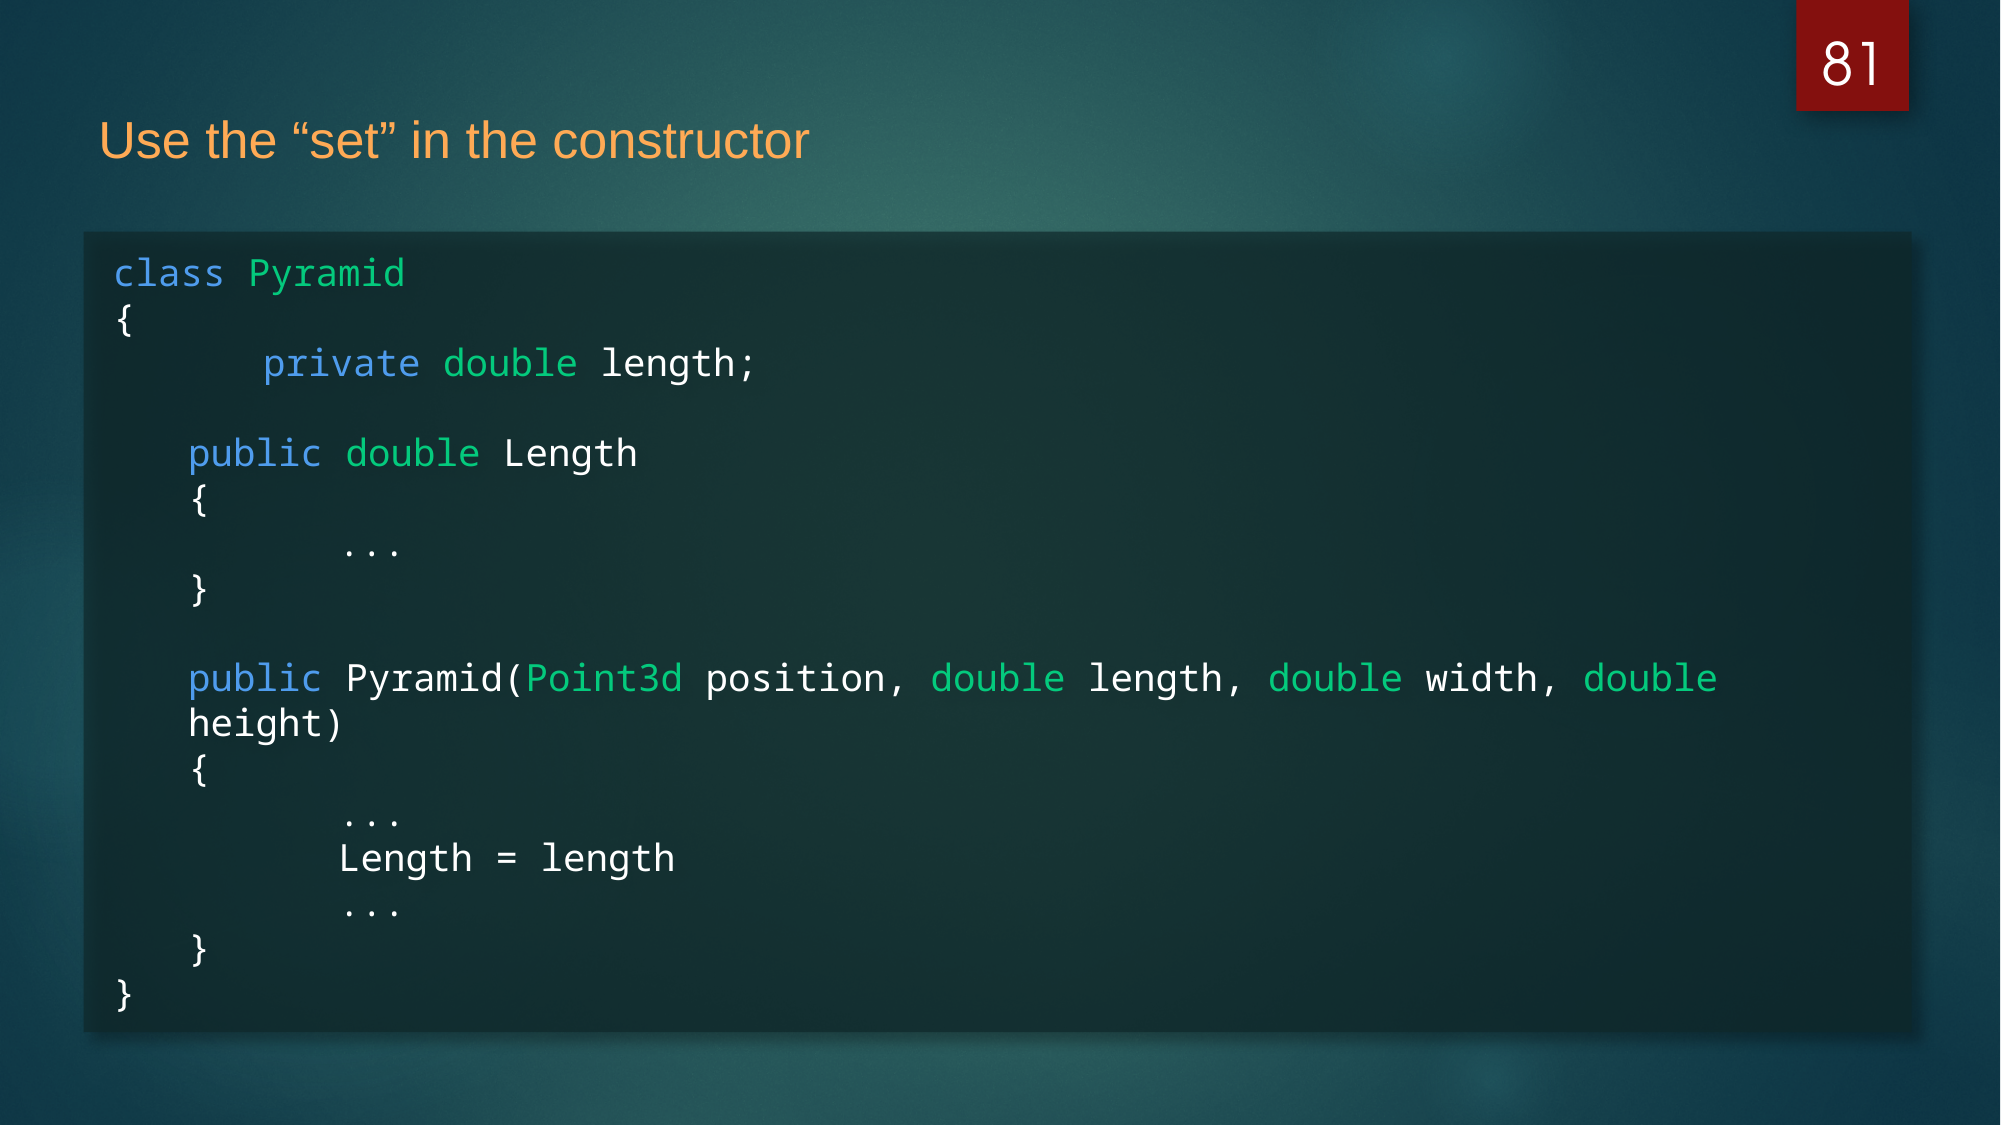

81
Use the “set” in the constructor

class Pyramid
{
	private double length;

public double Length
{
	...
}

public Pyramid(Point3d position, double length, double width, double height)
{
	...
	Length = length
	...
}
}